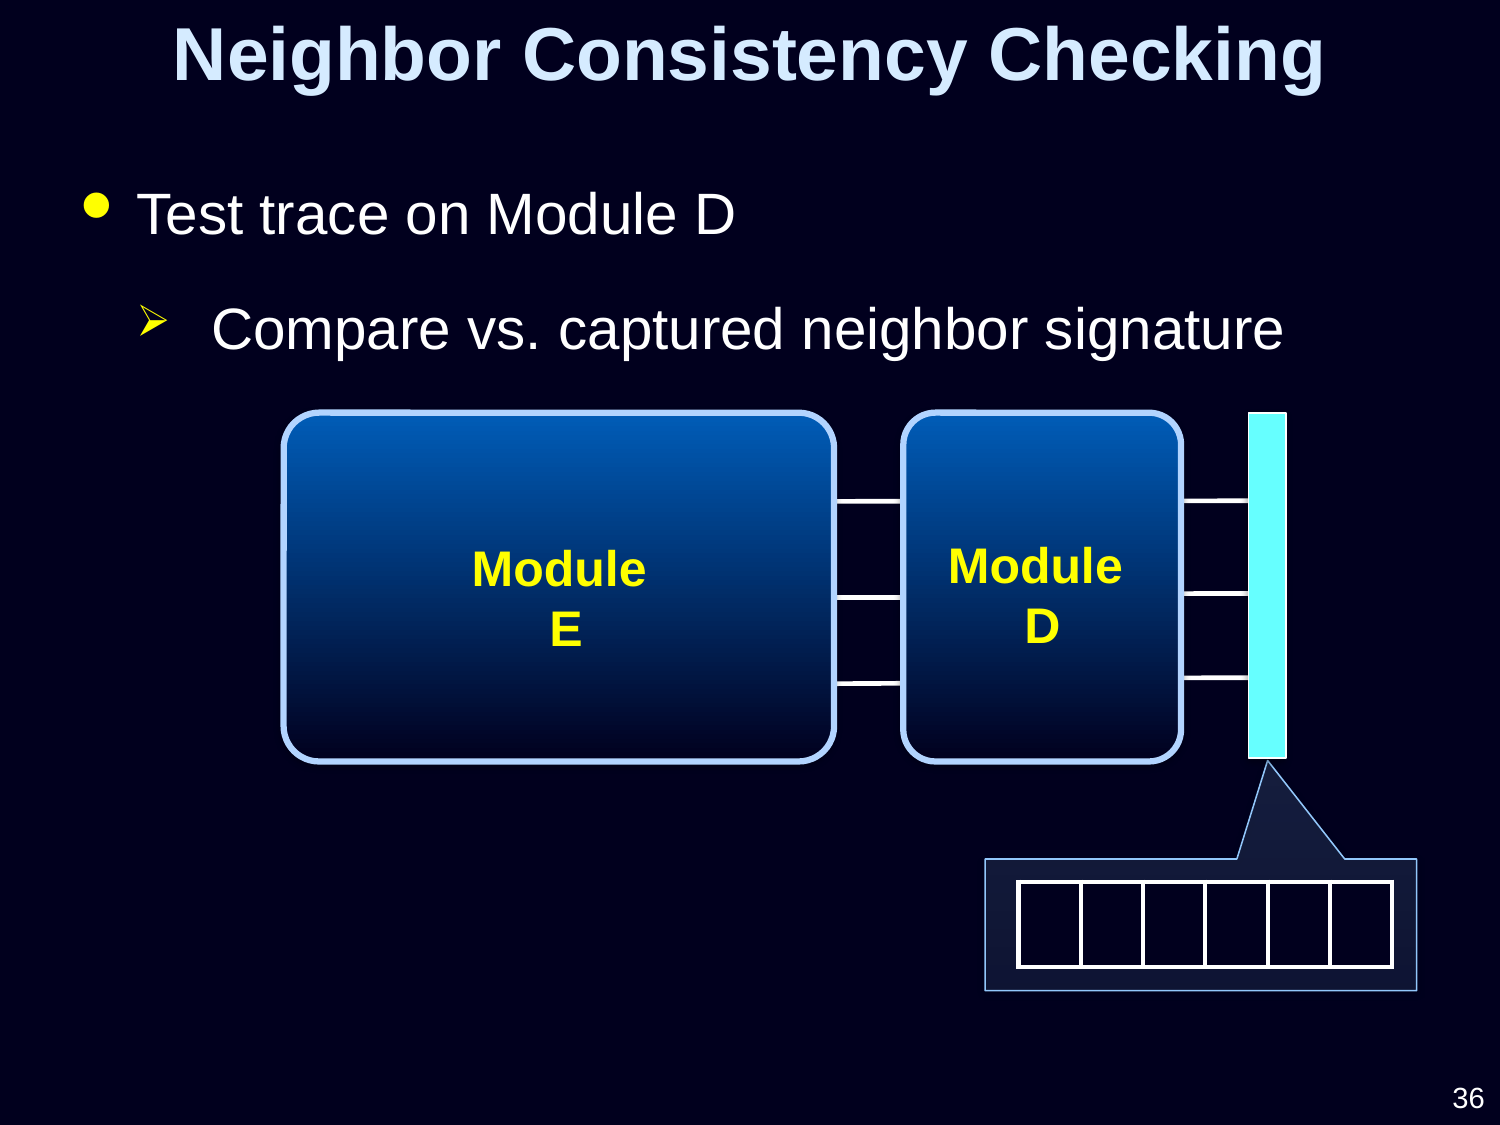

Neighbor Consistency Checking
Test trace on Module D
Compare vs. captured neighbor signature

Module
D
Module
 E

|  |  |  |  |  |  |
| --- | --- | --- | --- | --- | --- |
36